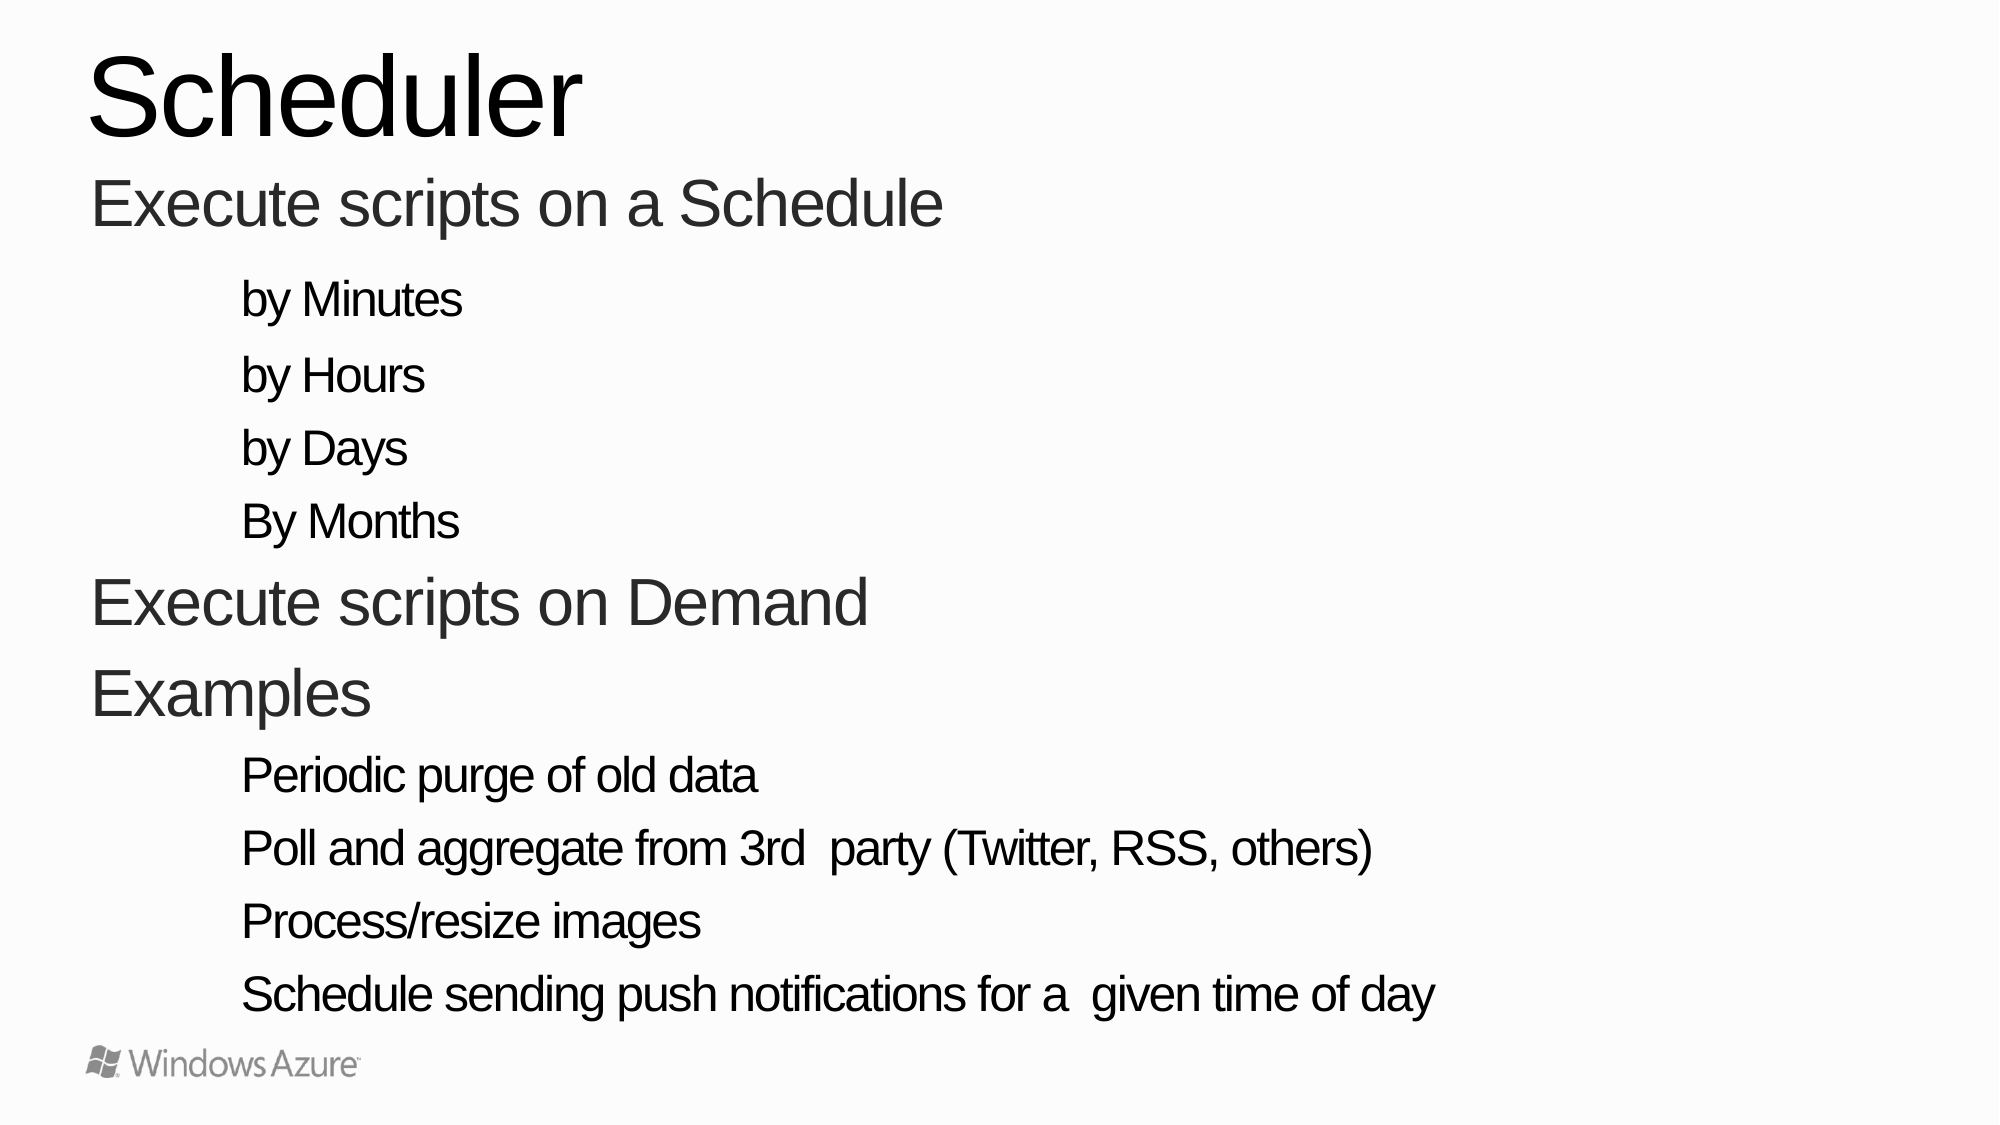

# Scheduler
Execute scripts on a Schedule
	by Minutes
	by Hours
	by Days
	By Months
Execute scripts on Demand
Examples
  	Periodic purge of old data
  	Poll and aggregate from 3rd  party (Twitter, RSS, others)
  	Process/resize images
   	Schedule sending push notifications for a  given time of day